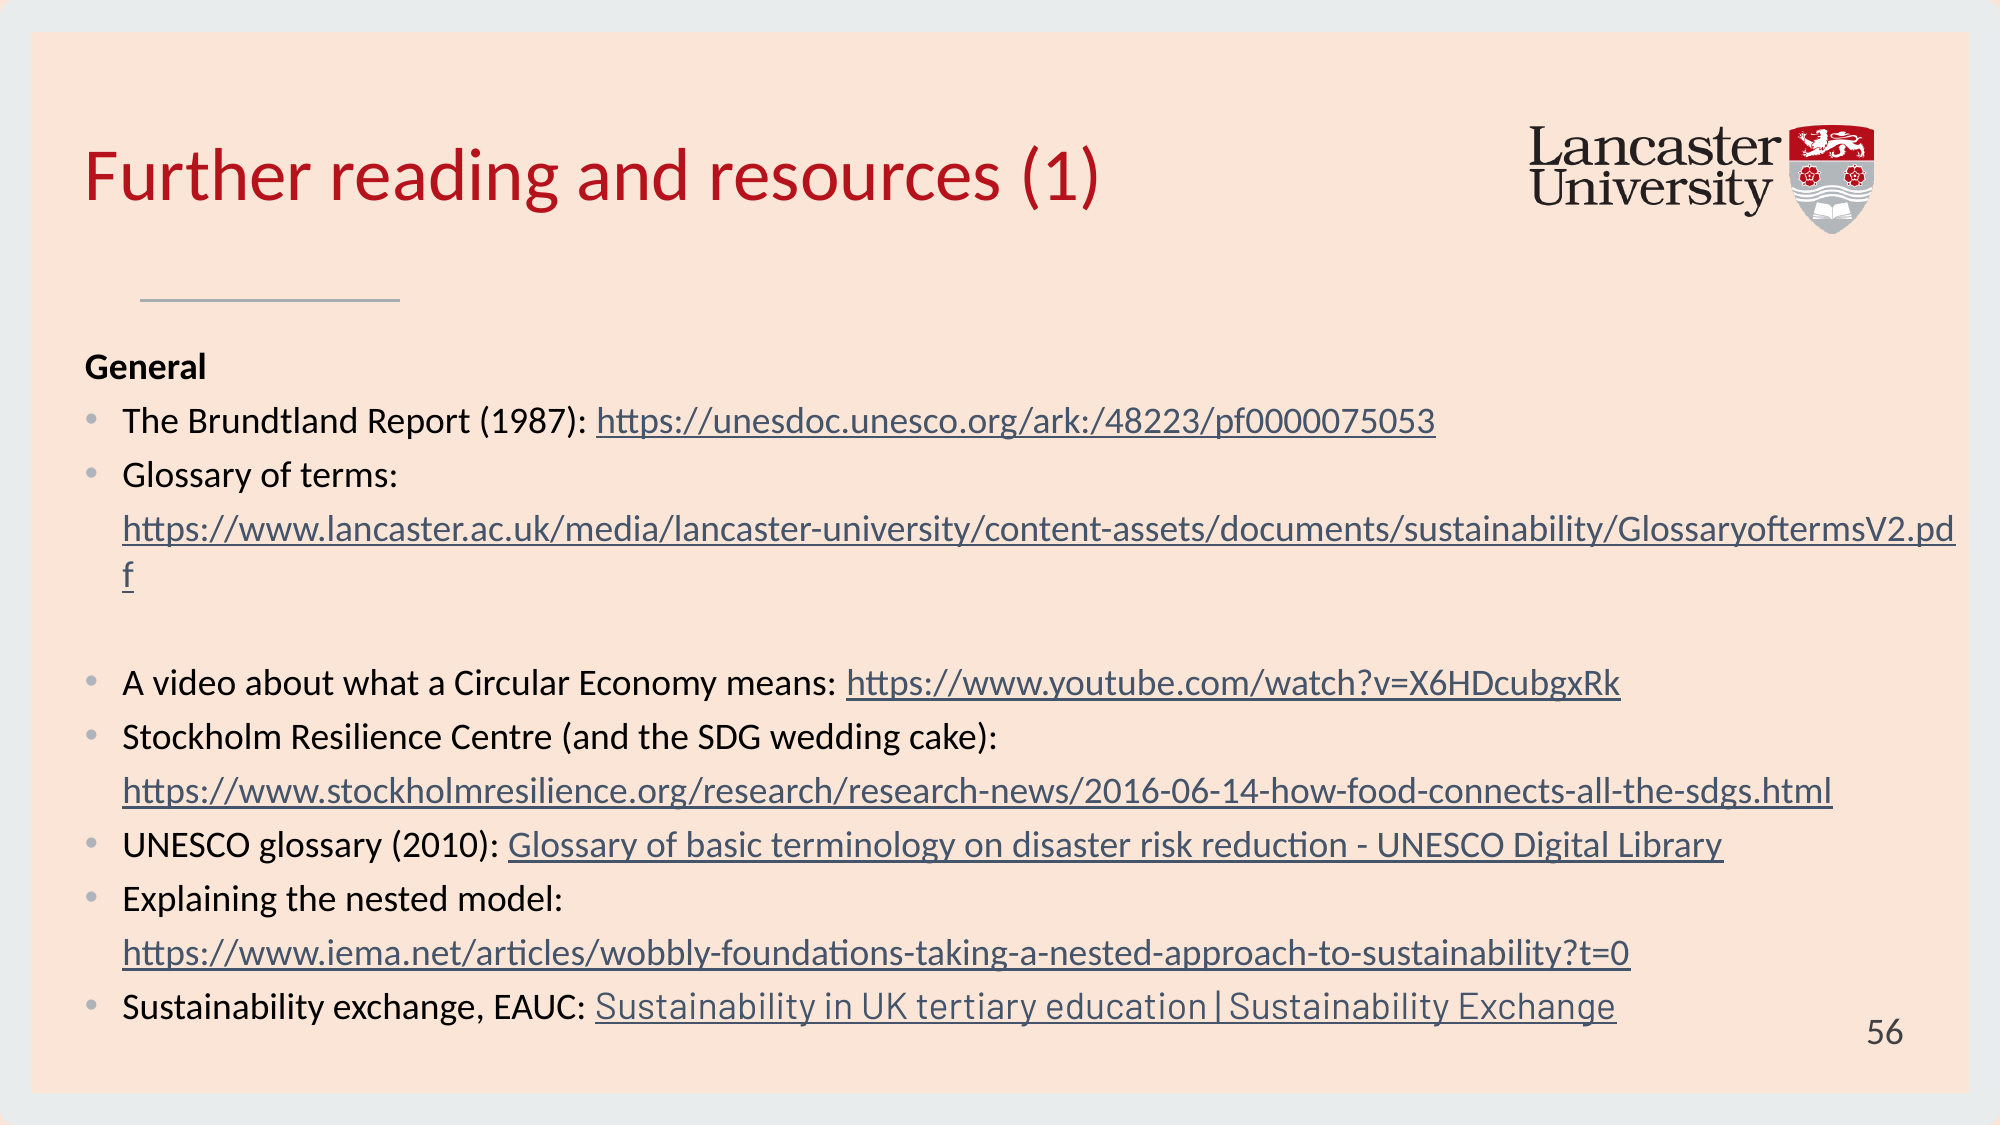

# Further reading and resources (1)
General
The Brundtland Report (1987): https://unesdoc.unesco.org/ark:/48223/pf0000075053
Glossary of terms: https://www.lancaster.ac.uk/media/lancaster-university/content-assets/documents/sustainability/GlossaryoftermsV2.pdf
A video about what a Circular Economy means: https://www.youtube.com/watch?v=X6HDcubgxRk
Stockholm Resilience Centre (and the SDG wedding cake): https://www.stockholmresilience.org/research/research-news/2016-06-14-how-food-connects-all-the-sdgs.html
UNESCO glossary (2010): Glossary of basic terminology on disaster risk reduction - UNESCO Digital Library
Explaining the nested model: https://www.iema.net/articles/wobbly-foundations-taking-a-nested-approach-to-sustainability?t=0
Sustainability exchange, EAUC: Sustainability in UK tertiary education | Sustainability Exchange

56